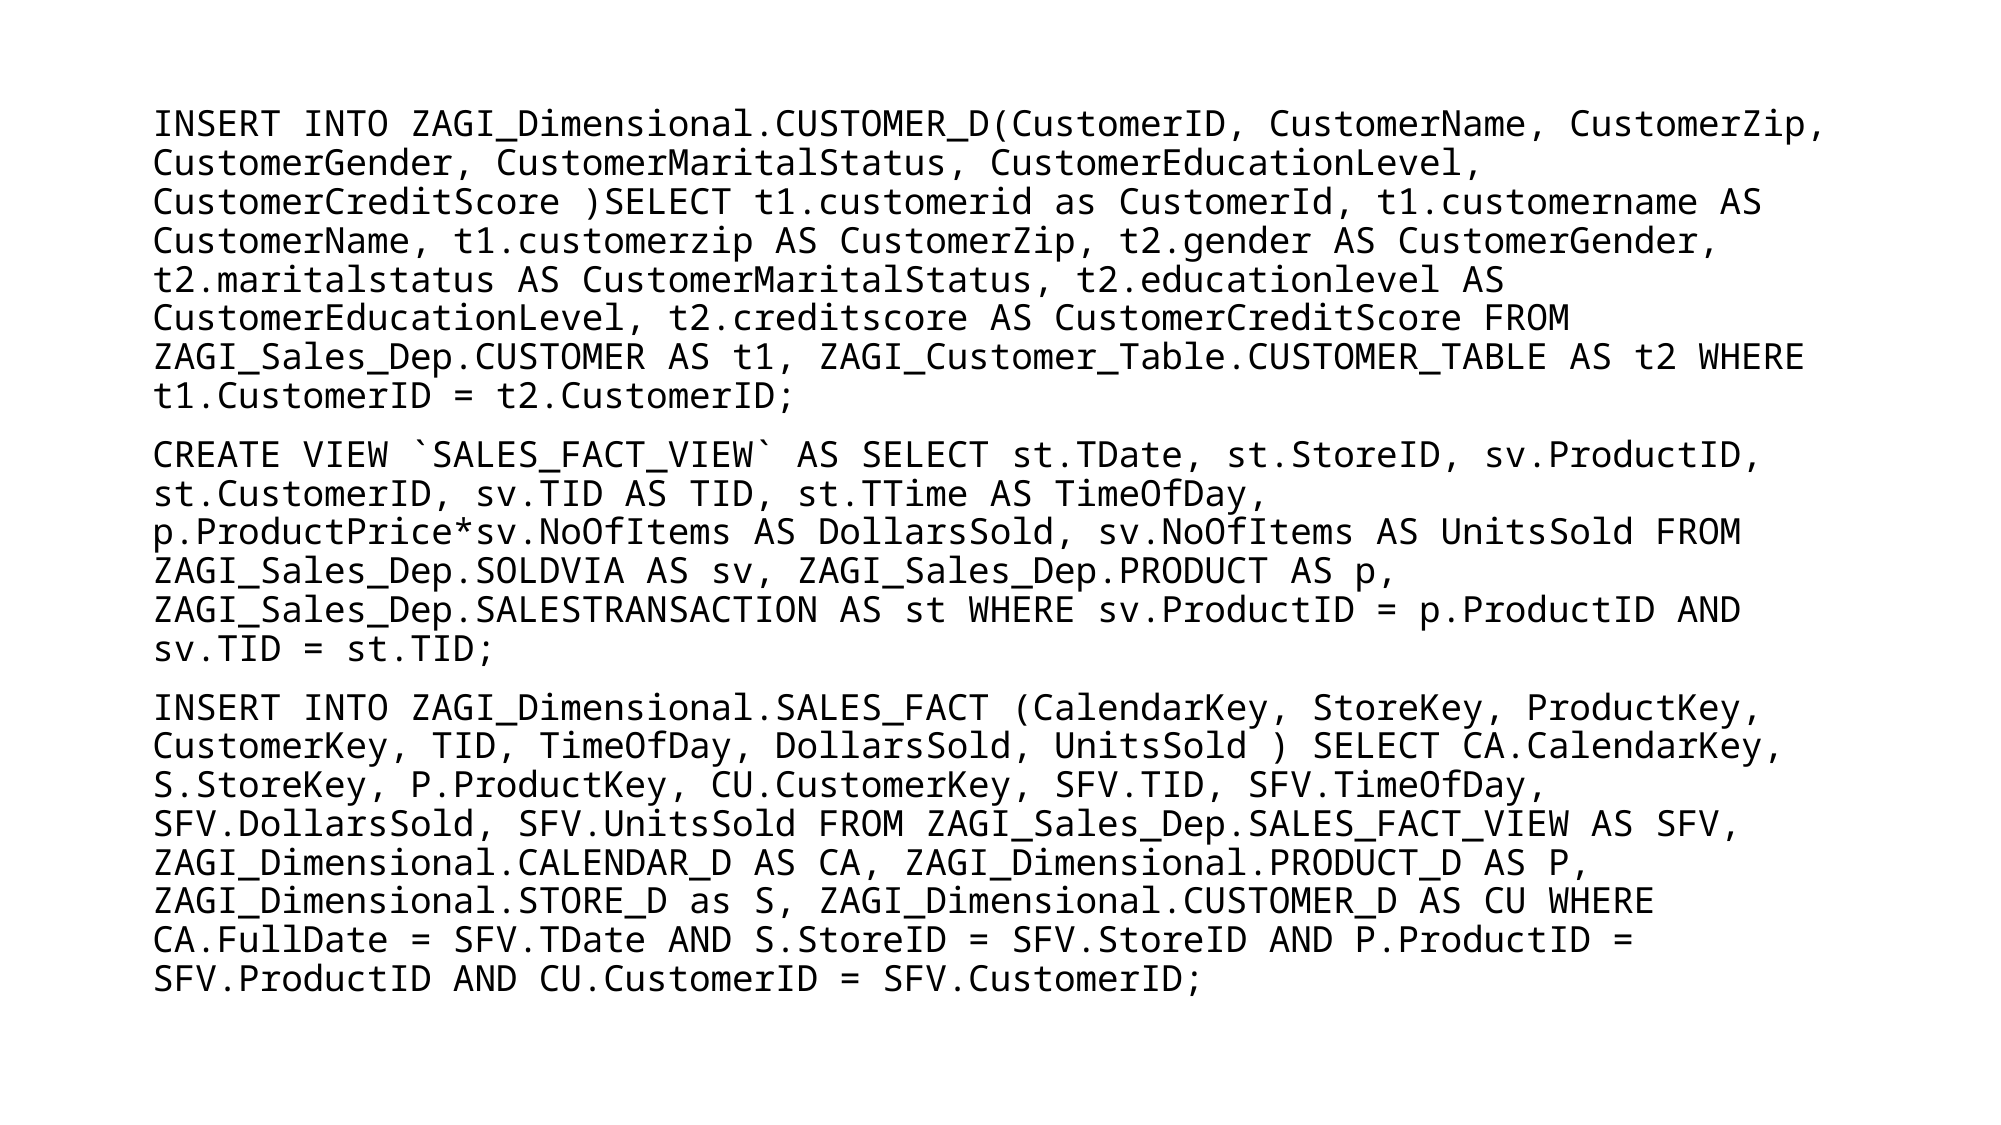

INSERT INTO ZAGI_Dimensional.CUSTOMER_D(CustomerID, CustomerName, CustomerZip, CustomerGender, CustomerMaritalStatus, CustomerEducationLevel, CustomerCreditScore )SELECT t1.customerid as CustomerId, t1.customername AS CustomerName, t1.customerzip AS CustomerZip, t2.gender AS CustomerGender, t2.maritalstatus AS CustomerMaritalStatus, t2.educationlevel AS CustomerEducationLevel, t2.creditscore AS CustomerCreditScore FROM ZAGI_Sales_Dep.CUSTOMER AS t1, ZAGI_Customer_Table.CUSTOMER_TABLE AS t2 WHERE t1.CustomerID = t2.CustomerID;
CREATE VIEW `SALES_FACT_VIEW` AS SELECT st.TDate, st.StoreID, sv.ProductID, st.CustomerID, sv.TID AS TID, st.TTime AS TimeOfDay, p.ProductPrice*sv.NoOfItems AS DollarsSold, sv.NoOfItems AS UnitsSold FROM ZAGI_Sales_Dep.SOLDVIA AS sv, ZAGI_Sales_Dep.PRODUCT AS p, ZAGI_Sales_Dep.SALESTRANSACTION AS st WHERE sv.ProductID = p.ProductID AND sv.TID = st.TID;
INSERT INTO ZAGI_Dimensional.SALES_FACT (CalendarKey, StoreKey, ProductKey, CustomerKey, TID, TimeOfDay, DollarsSold, UnitsSold ) SELECT CA.CalendarKey, S.StoreKey, P.ProductKey, CU.CustomerKey, SFV.TID, SFV.TimeOfDay, SFV.DollarsSold, SFV.UnitsSold FROM ZAGI_Sales_Dep.SALES_FACT_VIEW AS SFV, ZAGI_Dimensional.CALENDAR_D AS CA, ZAGI_Dimensional.PRODUCT_D AS P, ZAGI_Dimensional.STORE_D as S, ZAGI_Dimensional.CUSTOMER_D AS CU WHERE CA.FullDate = SFV.TDate AND S.StoreID = SFV.StoreID AND P.ProductID = SFV.ProductID AND CU.CustomerID = SFV.CustomerID;